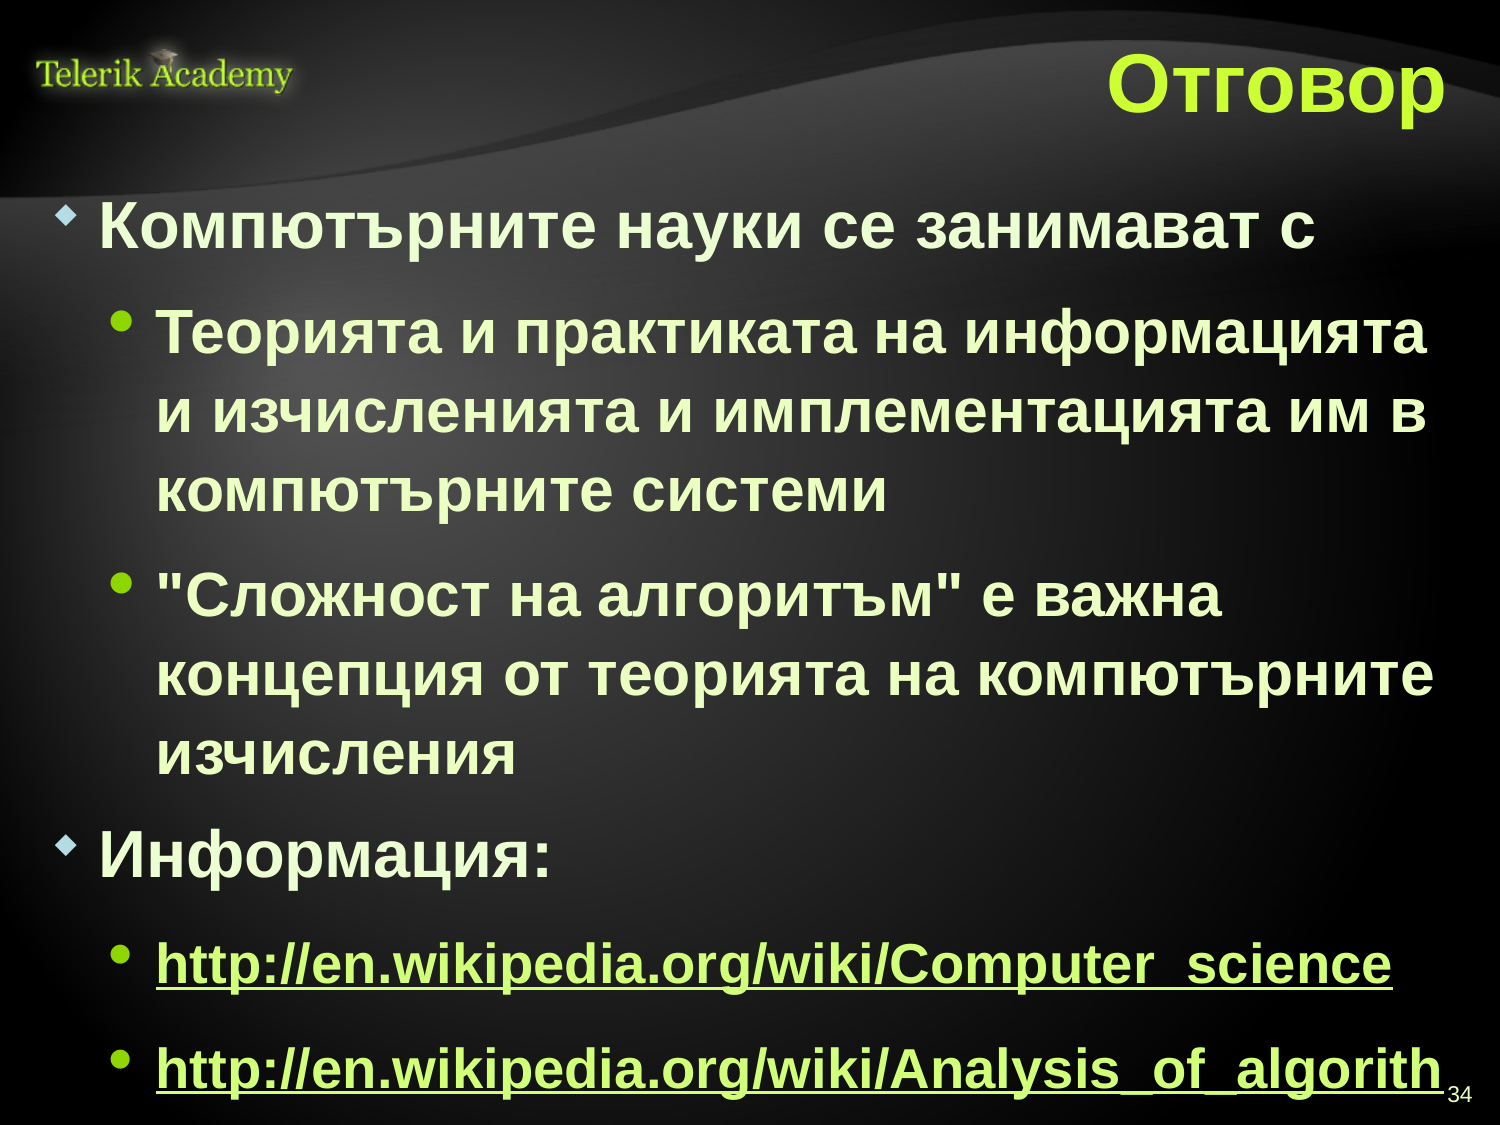

# Отговор
Компютърните науки се занимават с
Теорията и практиката на информацията и изчисленията и имплементацията им в компютърните системи
"Сложност на алгоритъм" е важна концепция от теорията на компютърните изчисления
Информация:
http://en.wikipedia.org/wiki/Computer_science
http://en.wikipedia.org/wiki/Analysis_of_algorithms

34